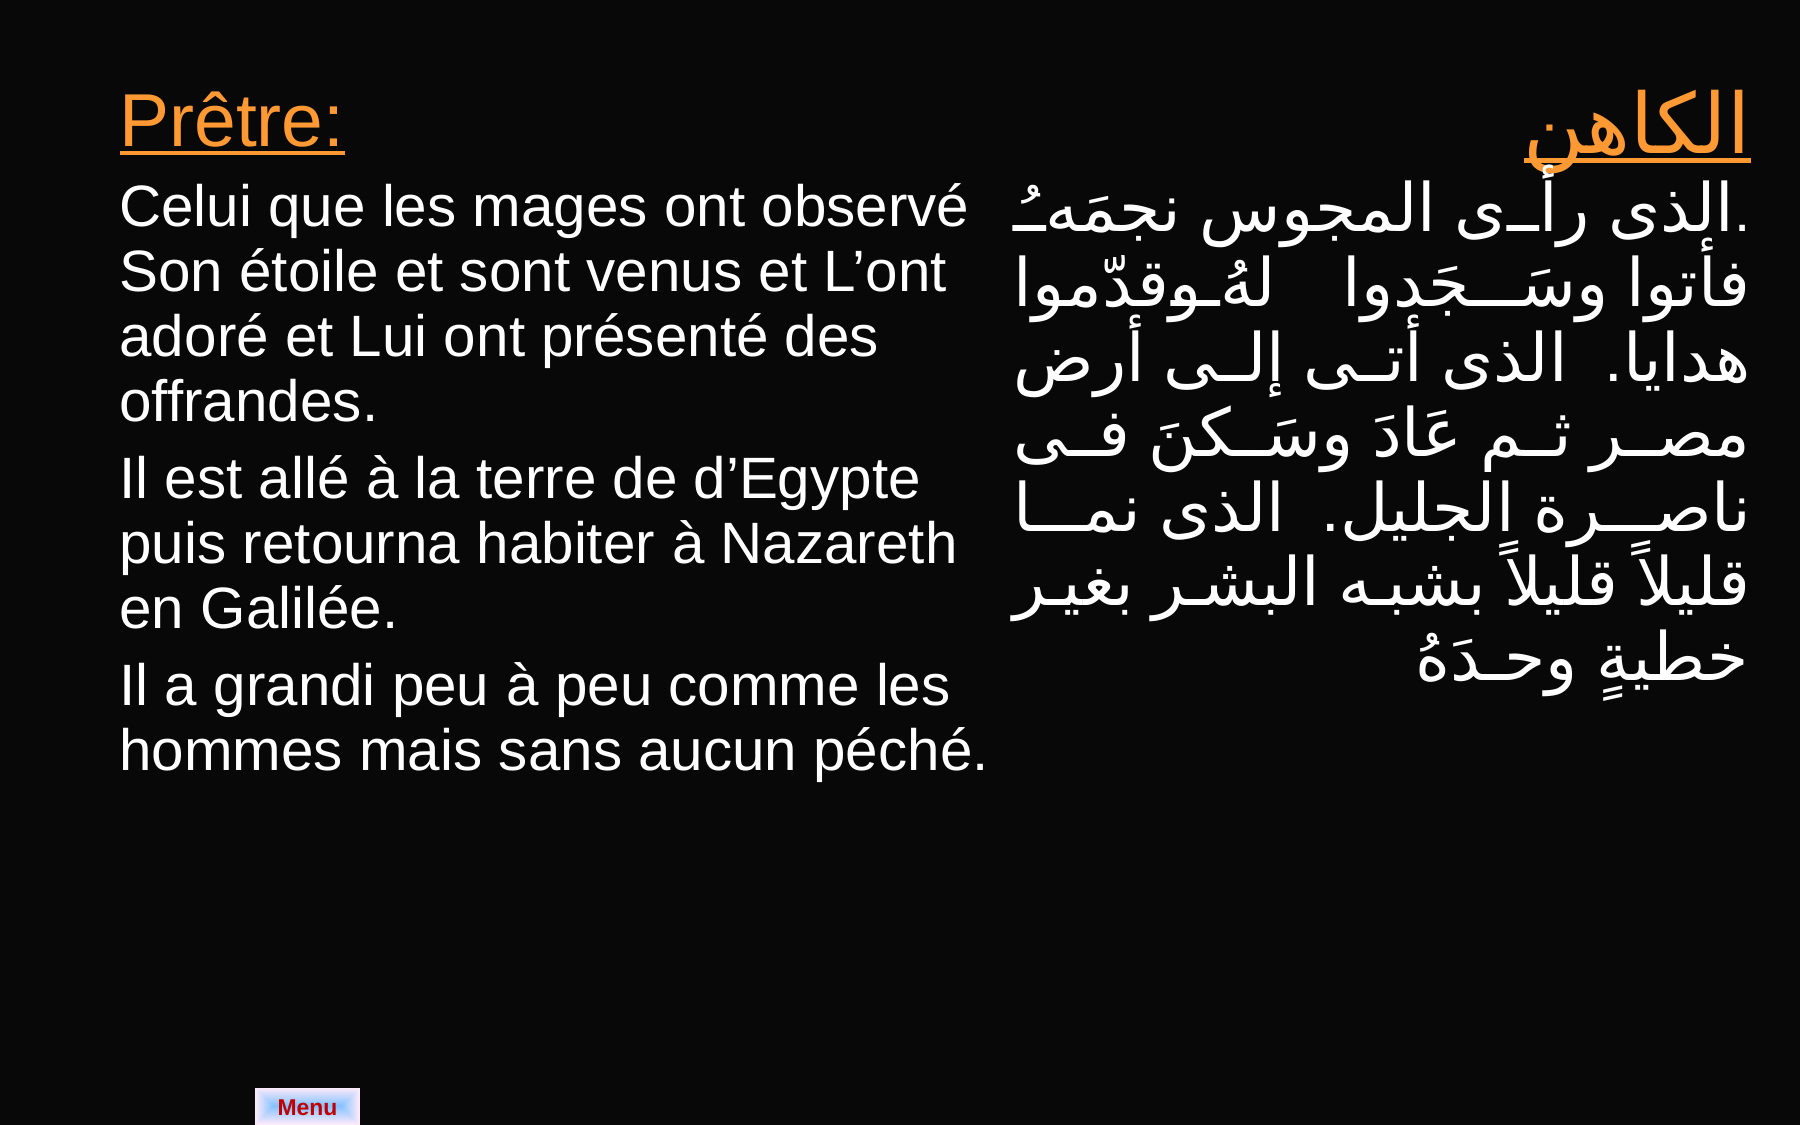

| Prêtre: Celui que les mages ont observé Son étoile et sont venus et L’ont adoré et Lui ont présenté des offrandes. Il est allé à la terre de d’Egypte puis retourna habiter à Nazareth en Galilée. Il a grandi peu à peu comme les hommes mais sans aucun péché. | الكاهن .الذى رأى المجوس نجمَهُ فأتوا وسَجَدوا لهُ وقدّموا هدايا. الذى أتى إلى أرض مصر ثم عَادَ وسَكنَ فى ناصرة الجليل. الذى نما قليلاً قليلاً بشبه البشر بغير خطيةٍ وحـدَهُ |
| --- | --- |

Menu